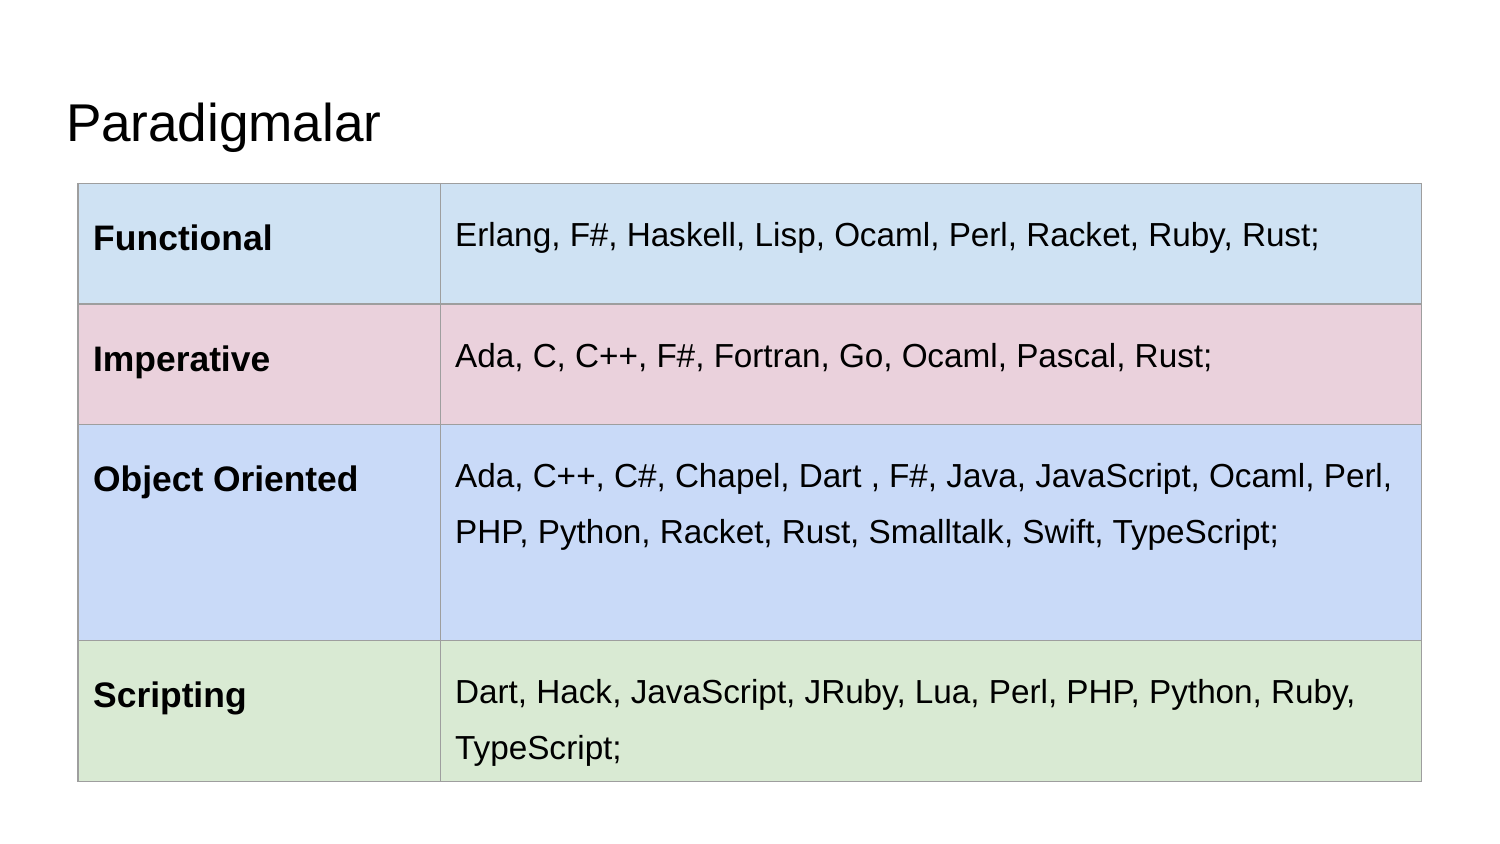

# Paradigmalar
| Functional | Erlang, F#, Haskell, Lisp, Ocaml, Perl, Racket, Ruby, Rust; |
| --- | --- |
| Imperative | Ada, C, C++, F#, Fortran, Go, Ocaml, Pascal, Rust; |
| Object Oriented | Ada, C++, C#, Chapel, Dart , F#, Java, JavaScript, Ocaml, Perl, PHP, Python, Racket, Rust, Smalltalk, Swift, TypeScript; |
| Scripting | Dart, Hack, JavaScript, JRuby, Lua, Perl, PHP, Python, Ruby, TypeScript; |